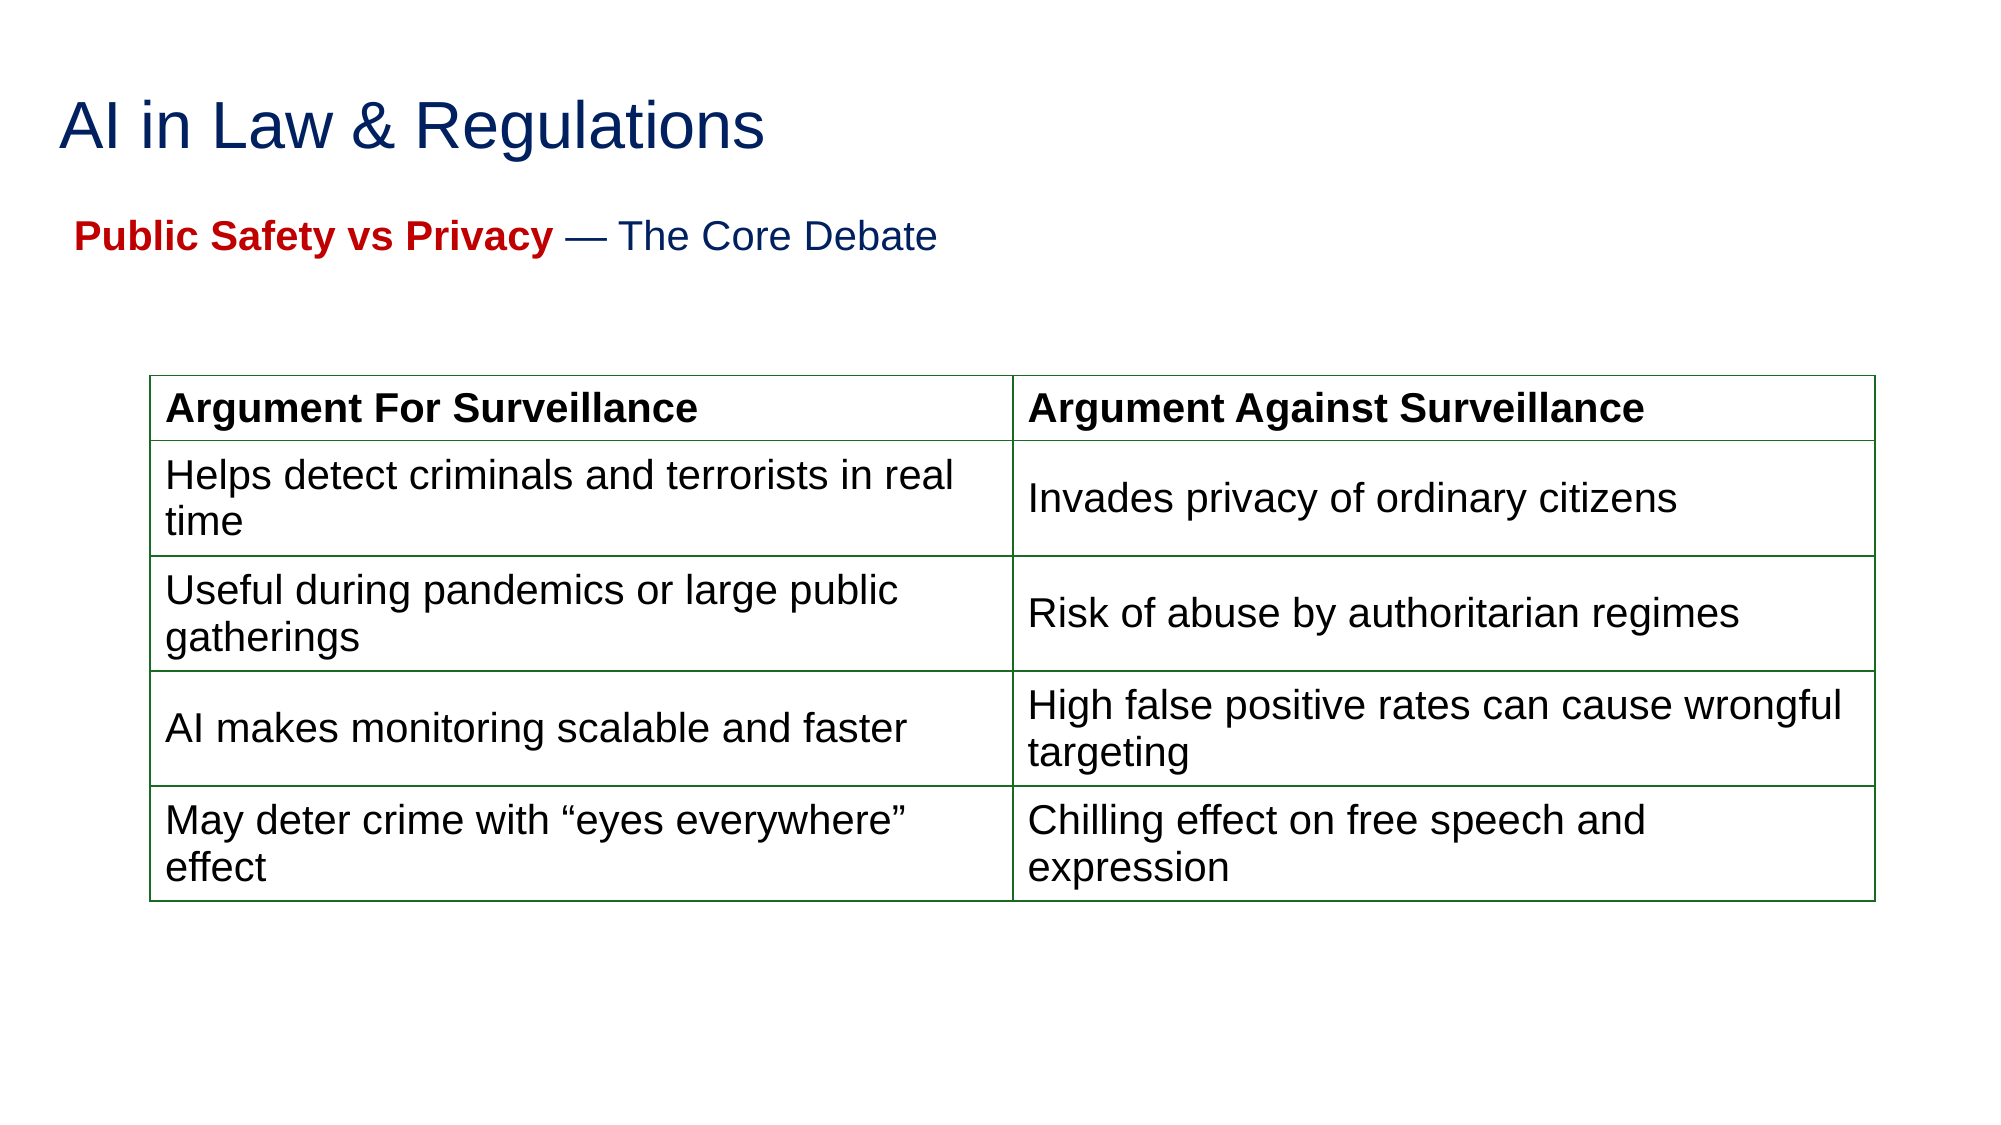

# AI in Law & Regulations
Public Safety vs Privacy — The Core Debate
| Argument For Surveillance | Argument Against Surveillance |
| --- | --- |
| Helps detect criminals and terrorists in real time | Invades privacy of ordinary citizens |
| Useful during pandemics or large public gatherings | Risk of abuse by authoritarian regimes |
| AI makes monitoring scalable and faster | High false positive rates can cause wrongful targeting |
| May deter crime with “eyes everywhere” effect | Chilling effect on free speech and expression |